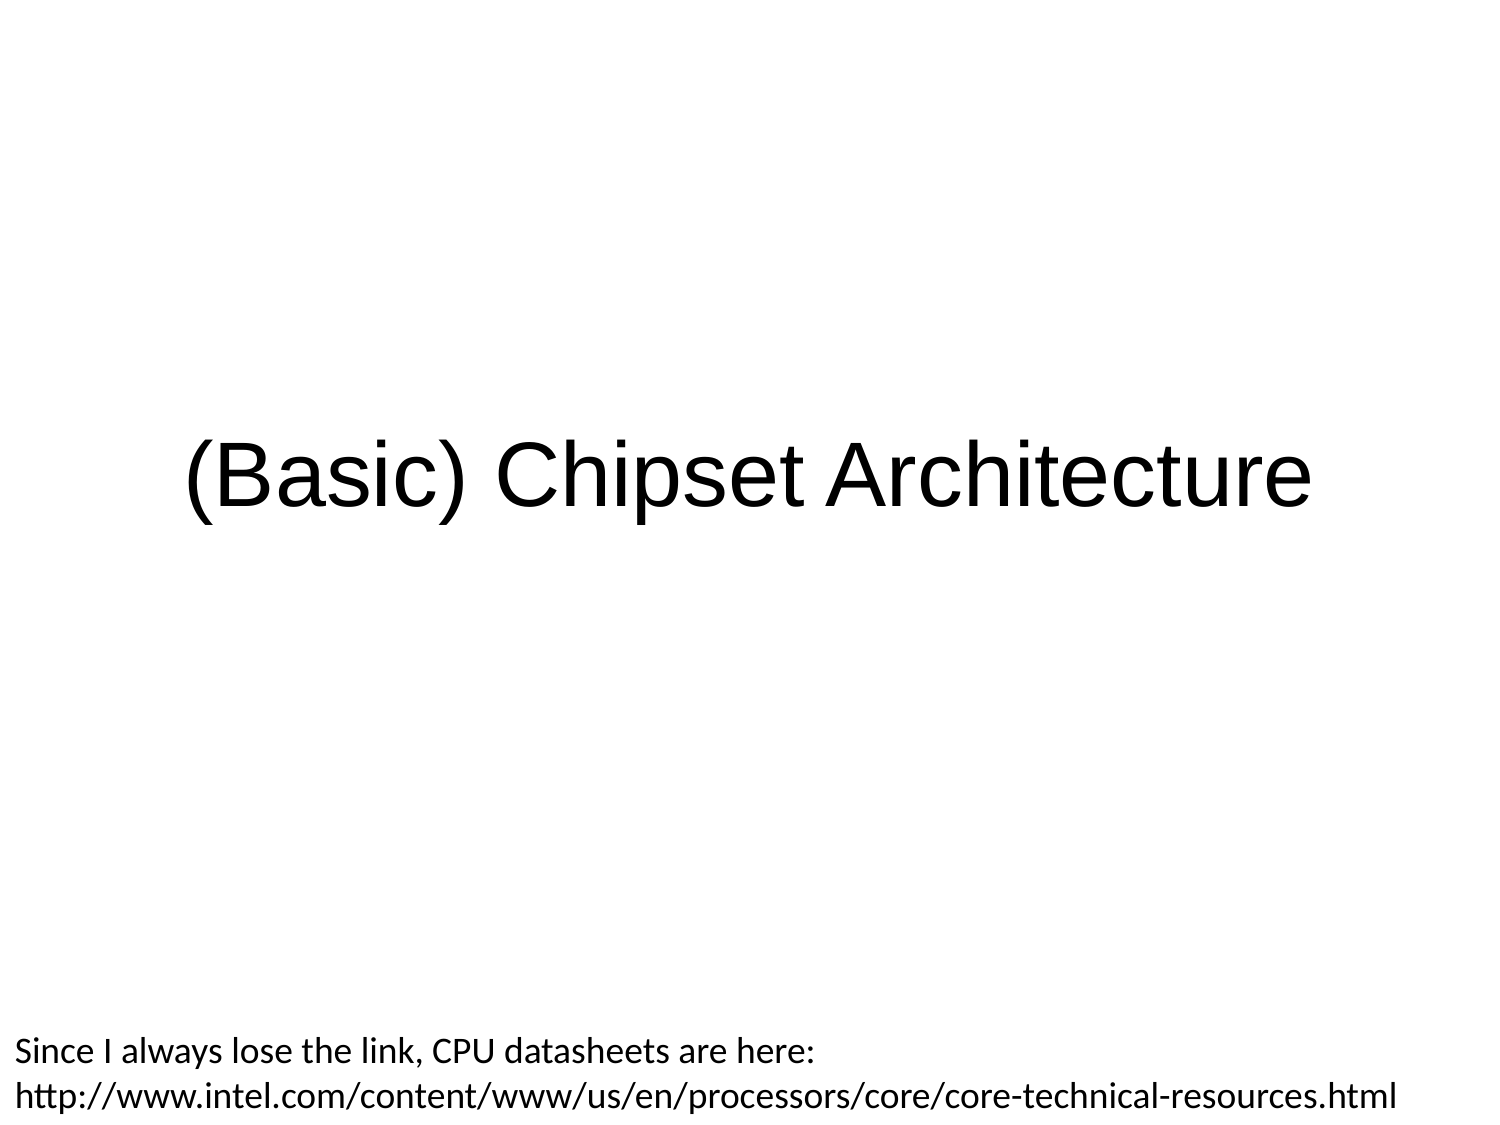

# (Basic) Chipset Architecture
Since I always lose the link, CPU datasheets are here:
http://www.intel.com/content/www/us/en/processors/core/core-technical-resources.html